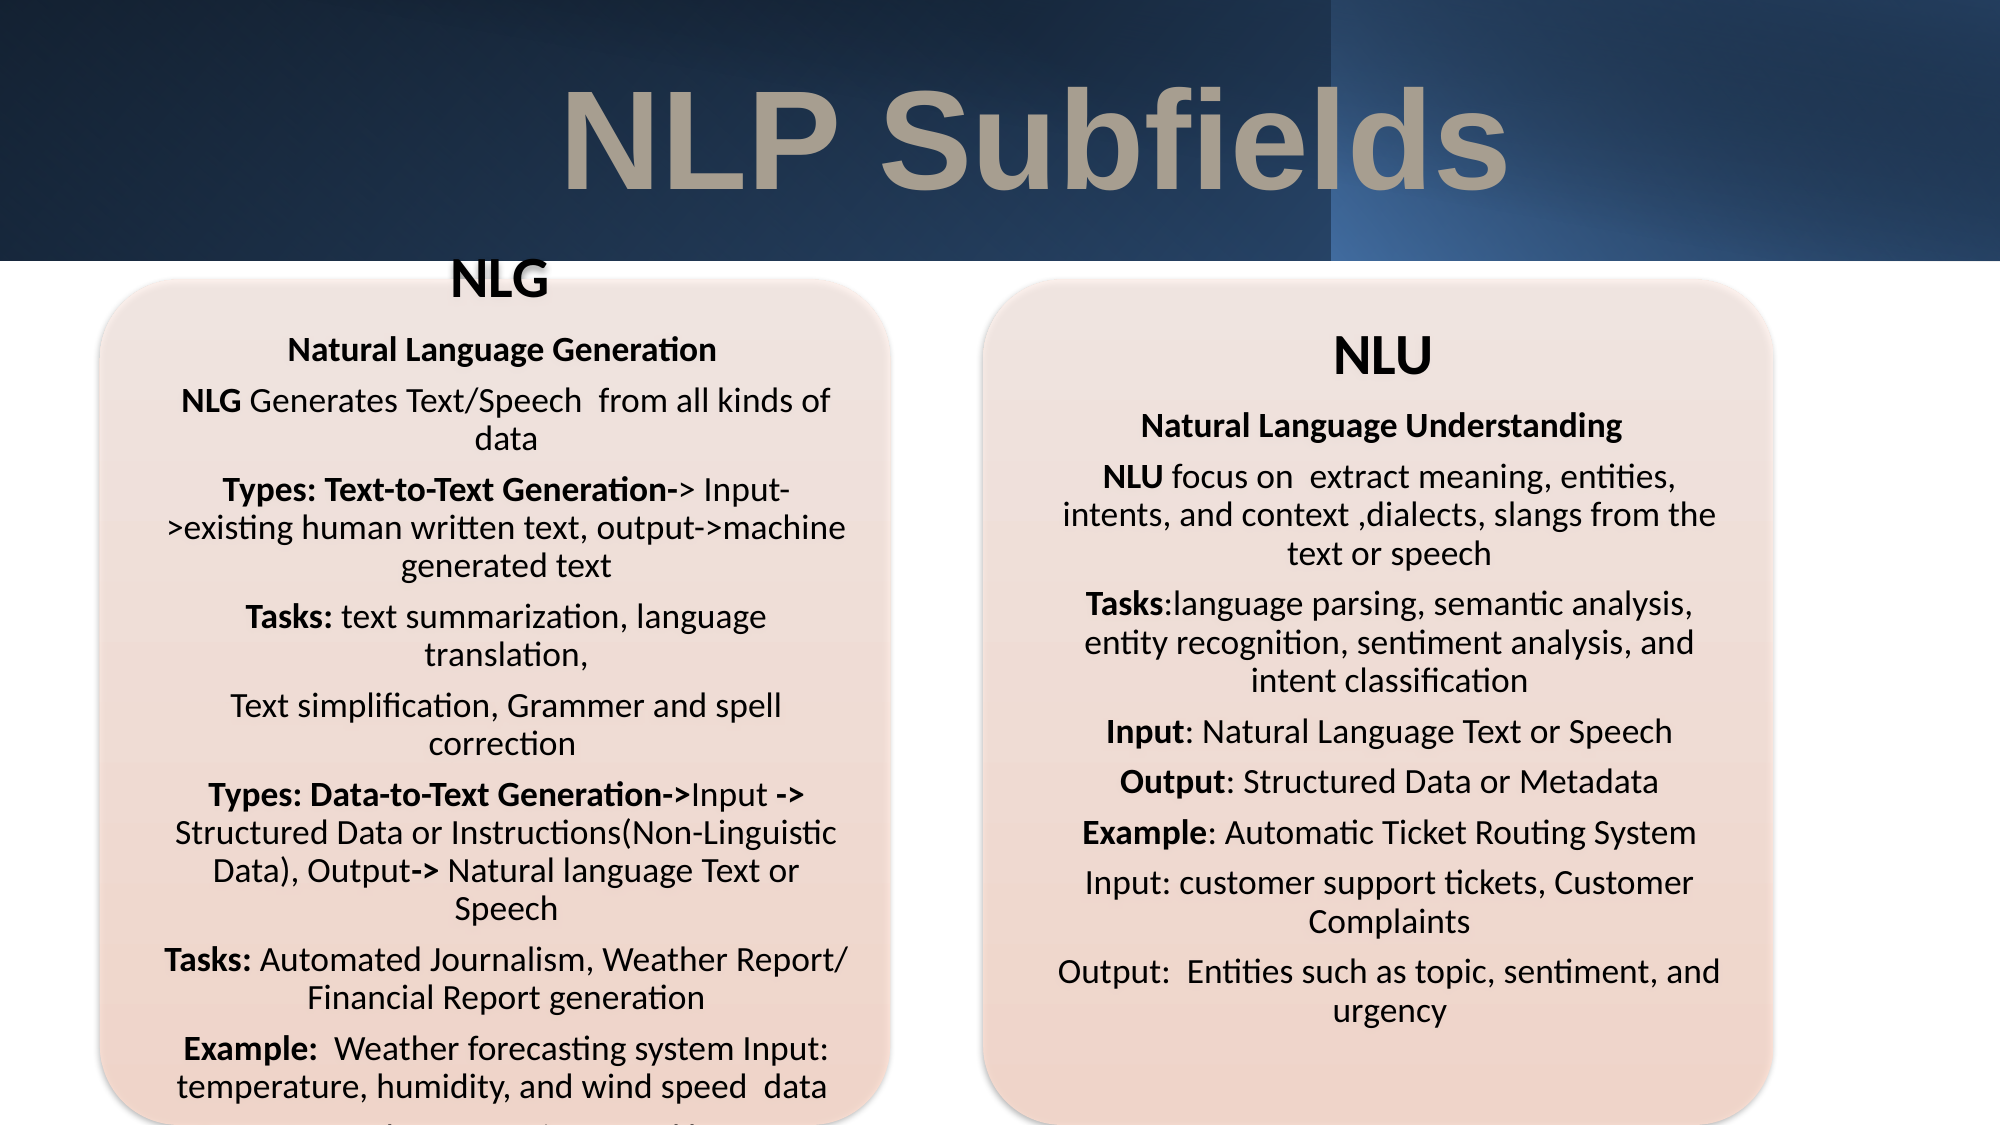

# NLP Subfields
NLG
Natural Language Generation
NLG Generates Text/Speech  from all kinds of data
Types: Text-to-Text Generation-> Input->existing human written text, output->machine generated text
Tasks: text summarization, language translation,
Text simplification, Grammer and spell correction
Types: Data-to-Text Generation->Input -> Structured Data or Instructions(Non-Linguistic Data), Output-> Natural language Text or Speech
Tasks: Automated Journalism, Weather Report/ Financial Report generation
Example:  Weather forecasting system Input: temperature, humidity, and wind speed  data
Output: weather report in natural language
NLU
Natural Language Understanding
NLU focus on  extract meaning, entities, intents, and context ,dialects, slangs from the text or speech
Tasks:language parsing, semantic analysis, entity recognition, sentiment analysis, and intent classification
Input: Natural Language Text or Speech
Output: Structured Data or Metadata
Example: Automatic Ticket Routing System
Input: customer support tickets, Customer Complaints
Output:  Entities such as topic, sentiment, and urgency